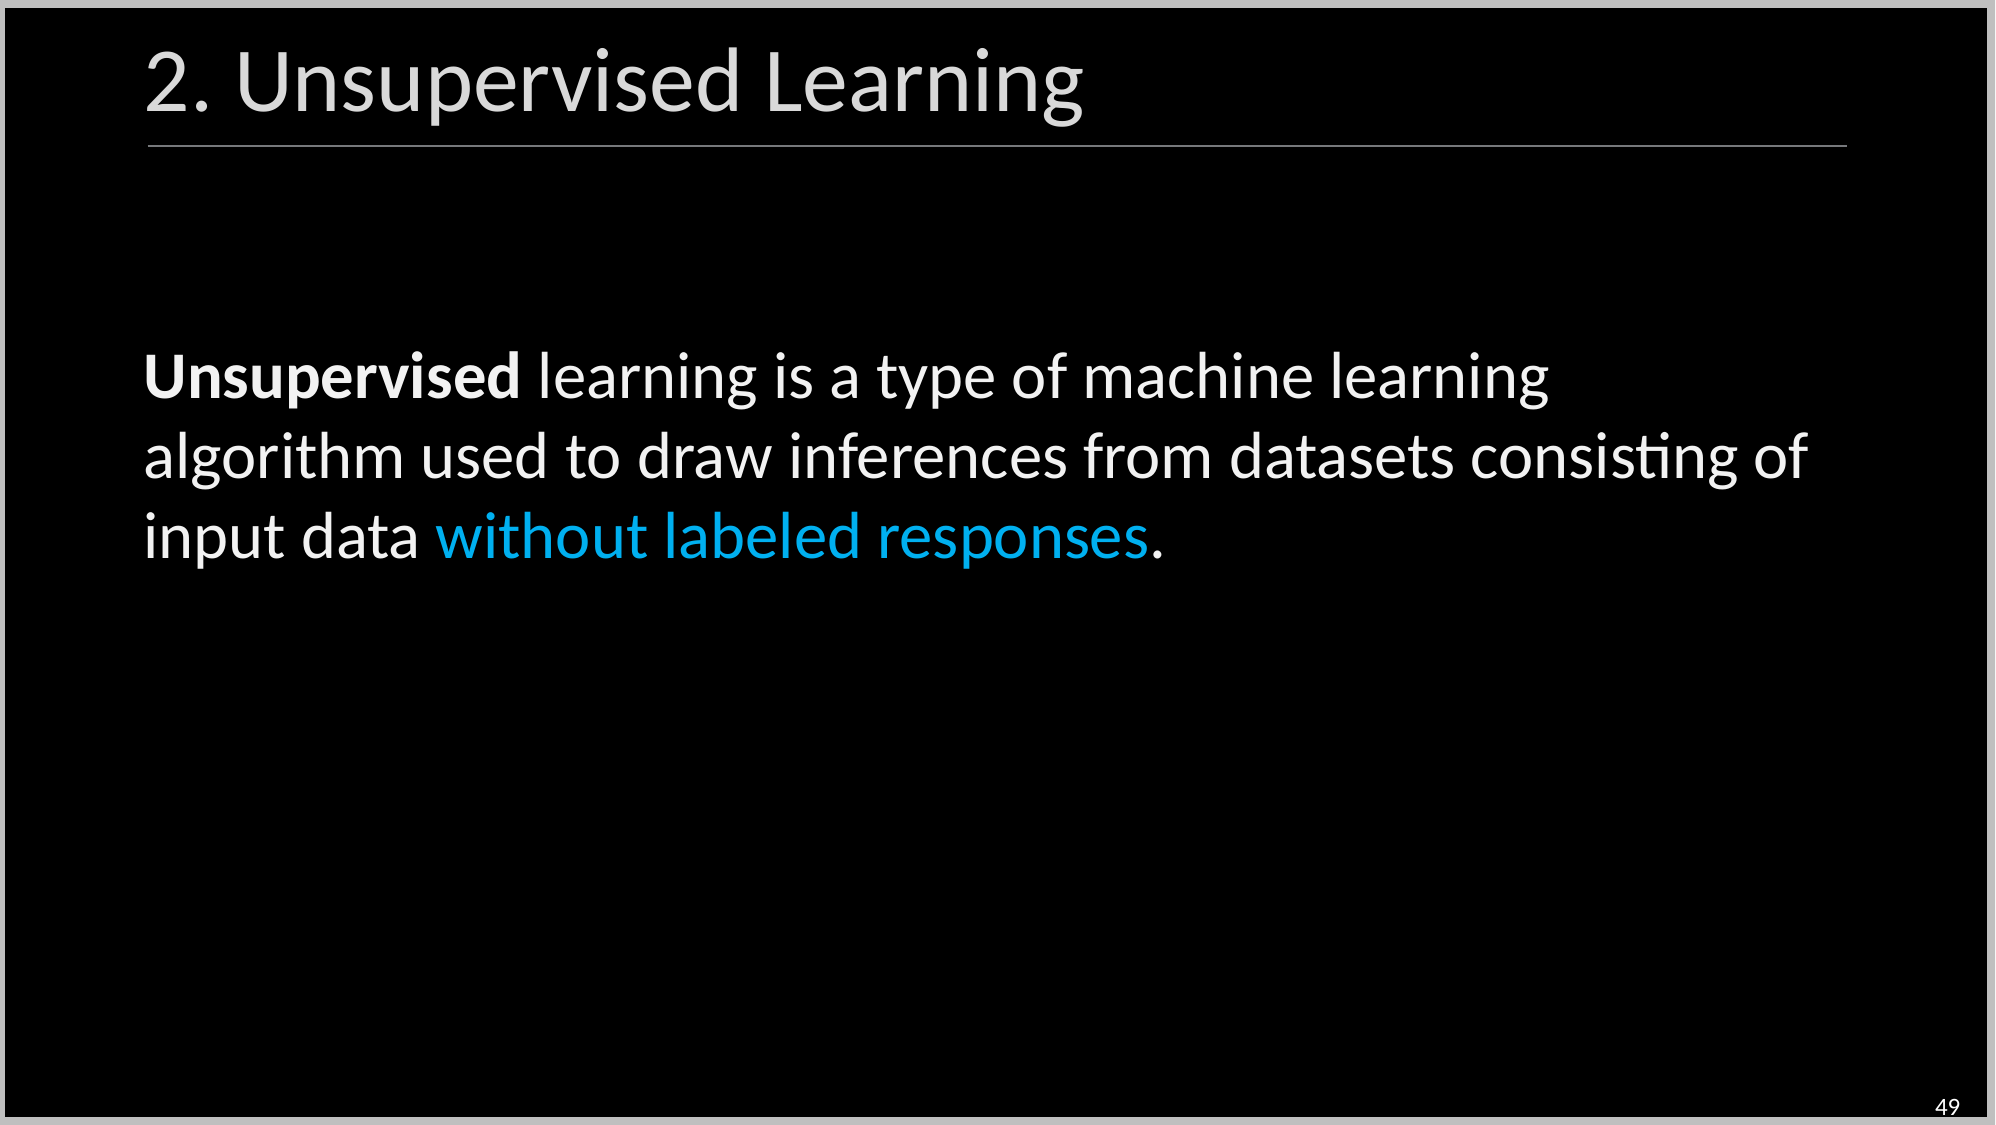

2. Unsupervised Learning
Unsupervised learning is a type of machine learning algorithm used to draw inferences from datasets consisting of input data without labeled responses.
49